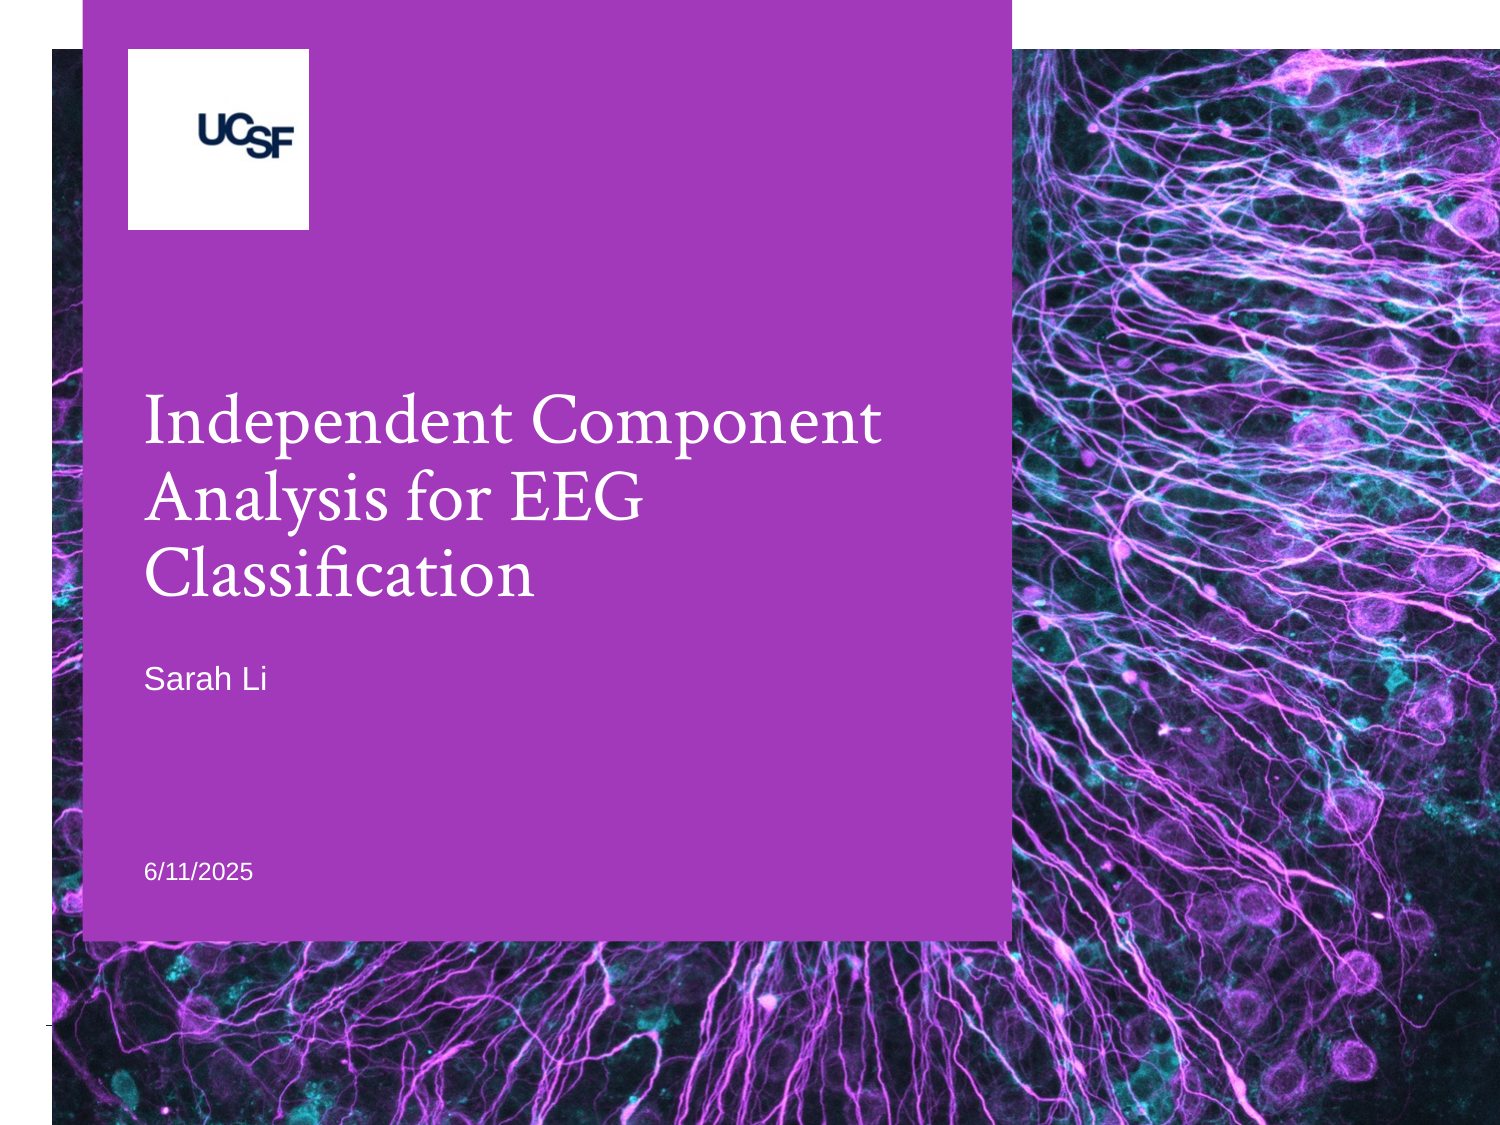

# Independent Component Analysis for EEG Classification
Sarah Li
6/11/2025